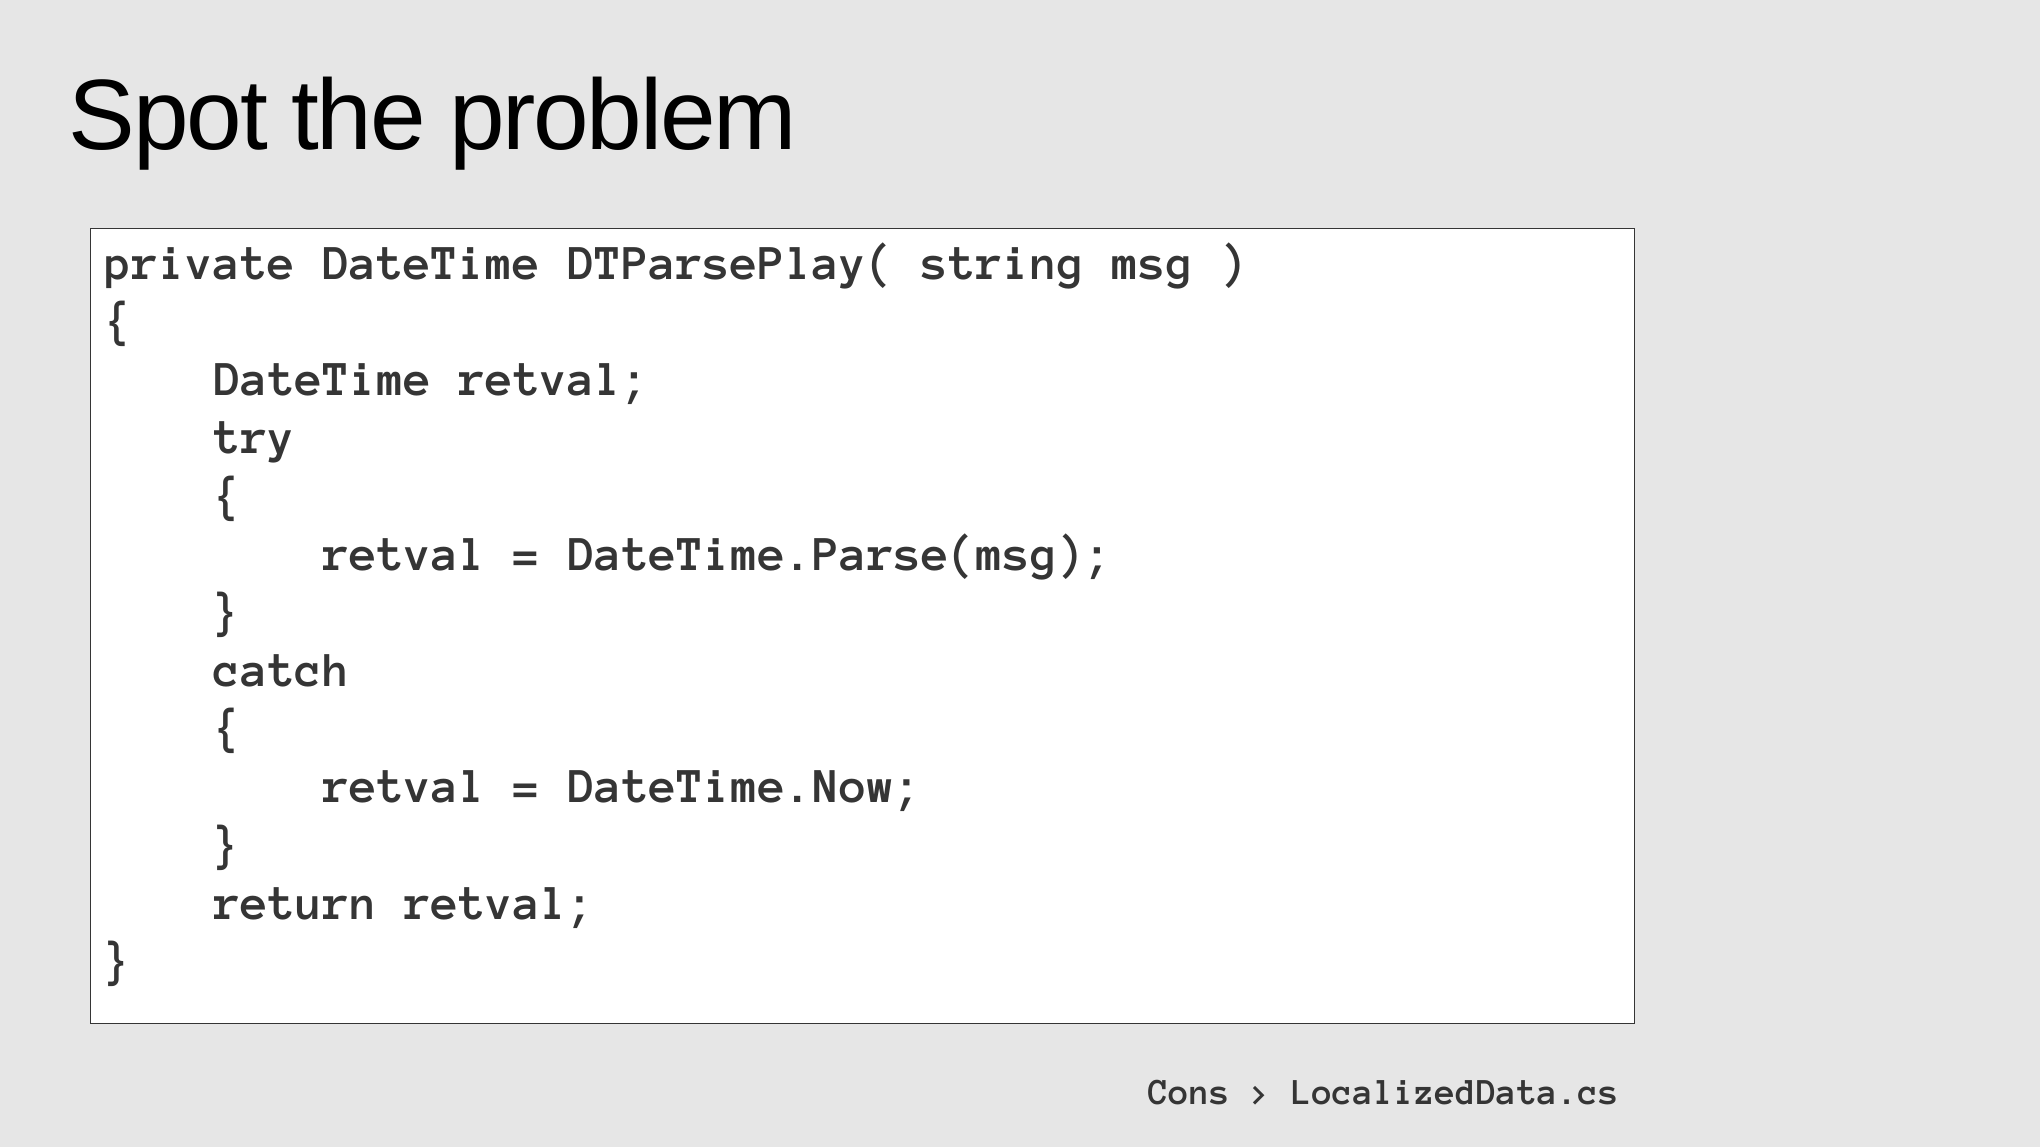

# Spot the problem
private DateTime DTParsePlay( string msg )
{
    DateTime retval;
    try
    {
        retval = DateTime.Parse(msg);
    }
    catch
    {
        retval = DateTime.Now;
    }
    return retval;
}
Cons > LocalizedData.cs